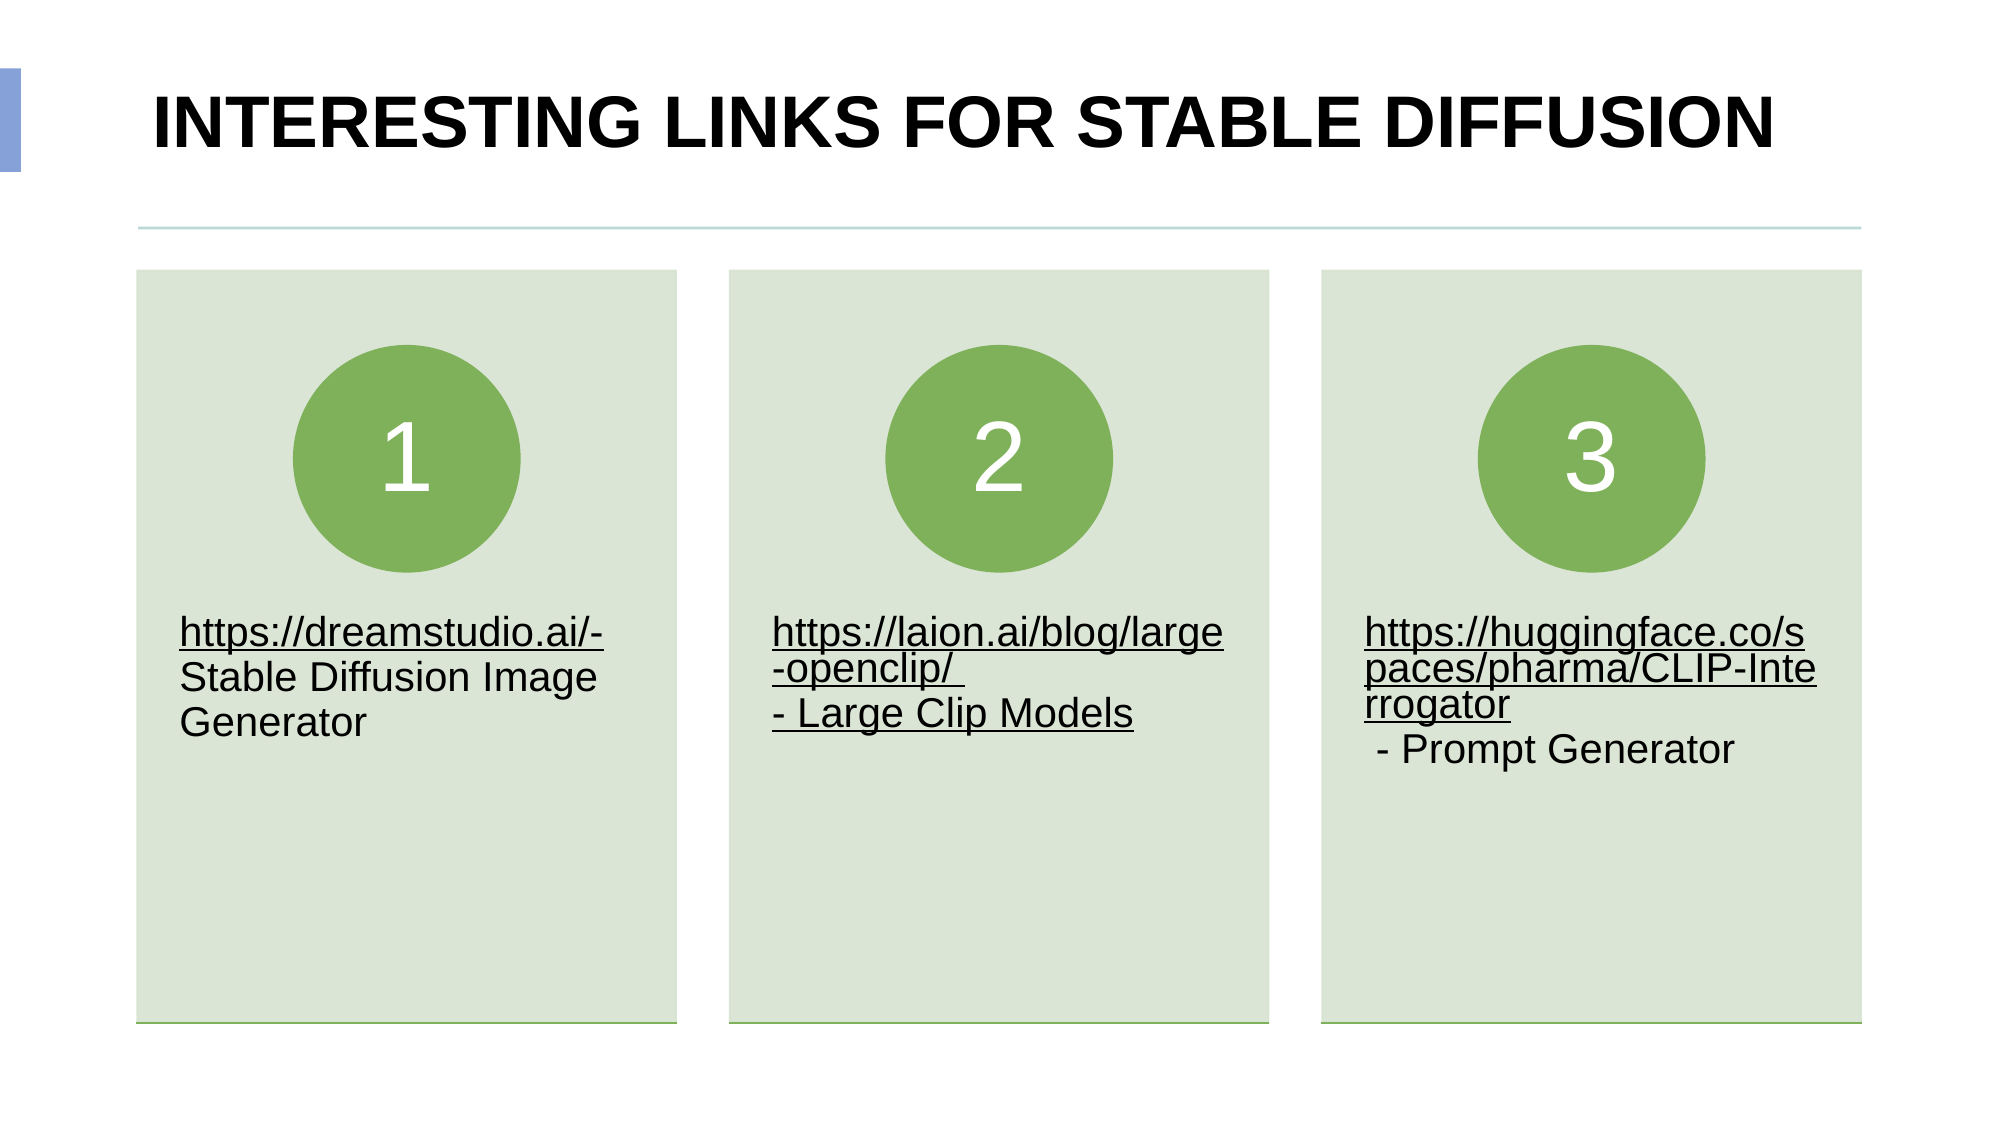

# INTERESTING LINKS FOR STABLE DIFFUSION

https://dreamstudio.ai/- Stable Diffusion Image Generator
1
https://laion.ai/blog/large-openclip/ - Large Clip Models
2
https://huggingface.co/spaces/pharma/CLIP-Interrogator - Prompt Generator
3